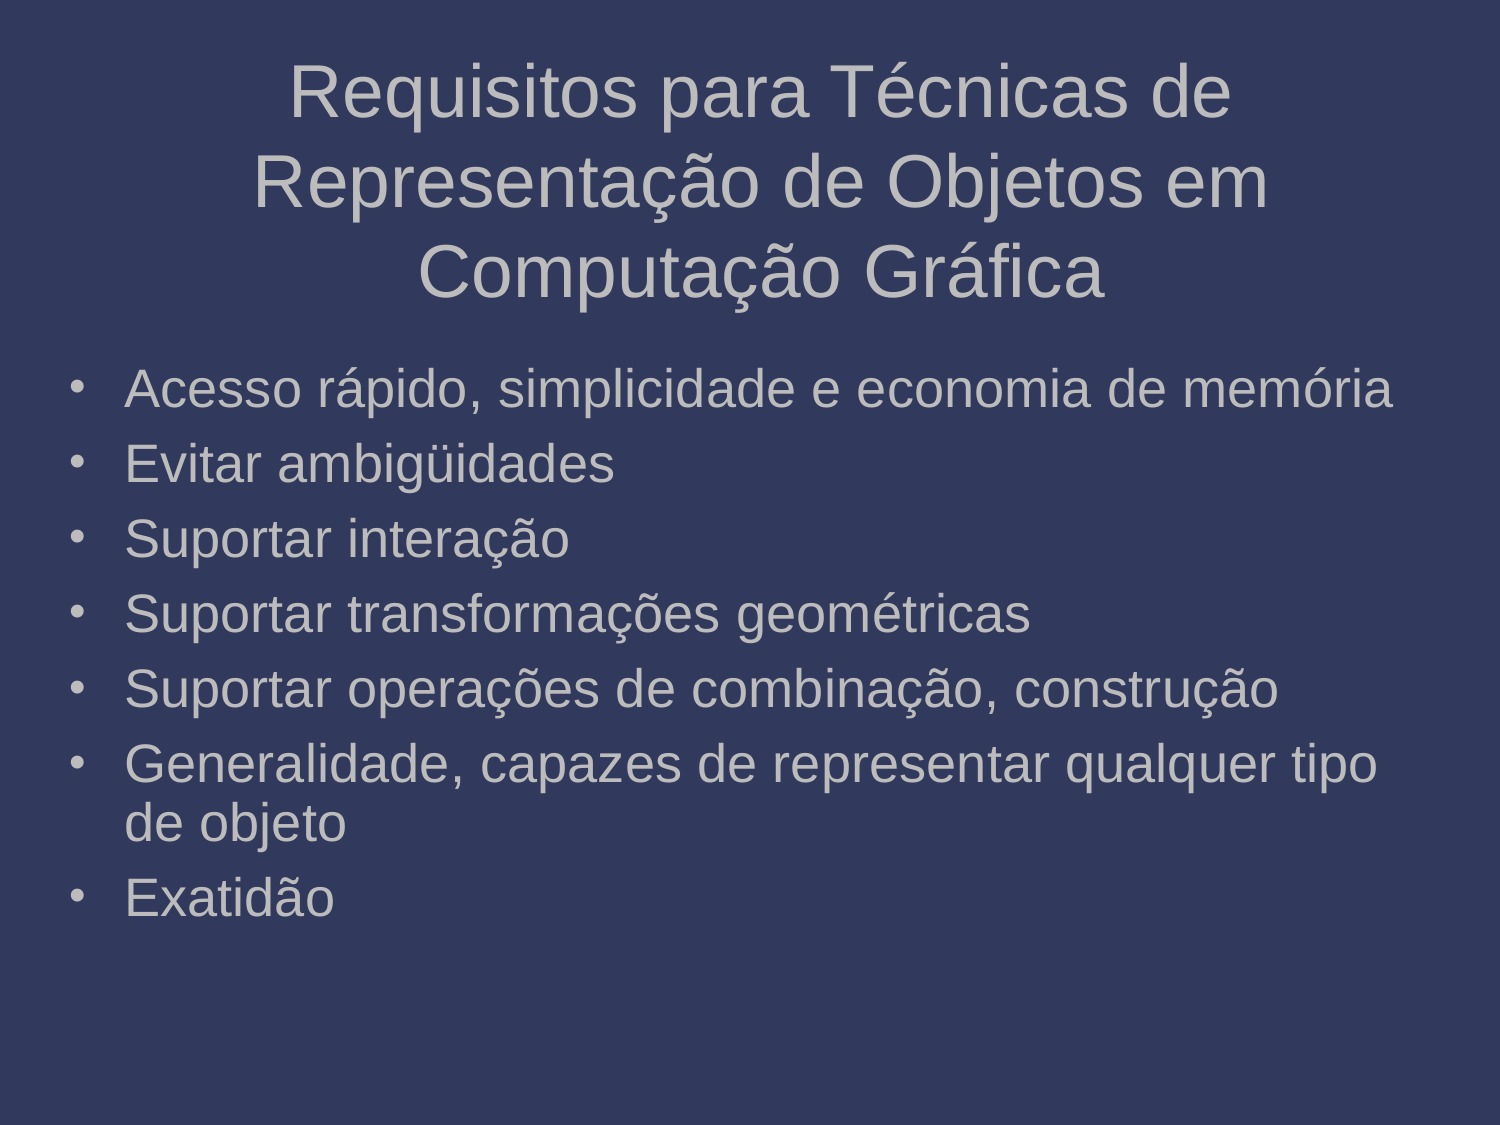

# Requisitos para Técnicas de Representação de Objetos em Computação Gráfica
Acesso rápido, simplicidade e economia de memória
Evitar ambigüidades
Suportar interação
Suportar transformações geométricas
Suportar operações de combinação, construção
Generalidade, capazes de representar qualquer tipo de objeto
Exatidão